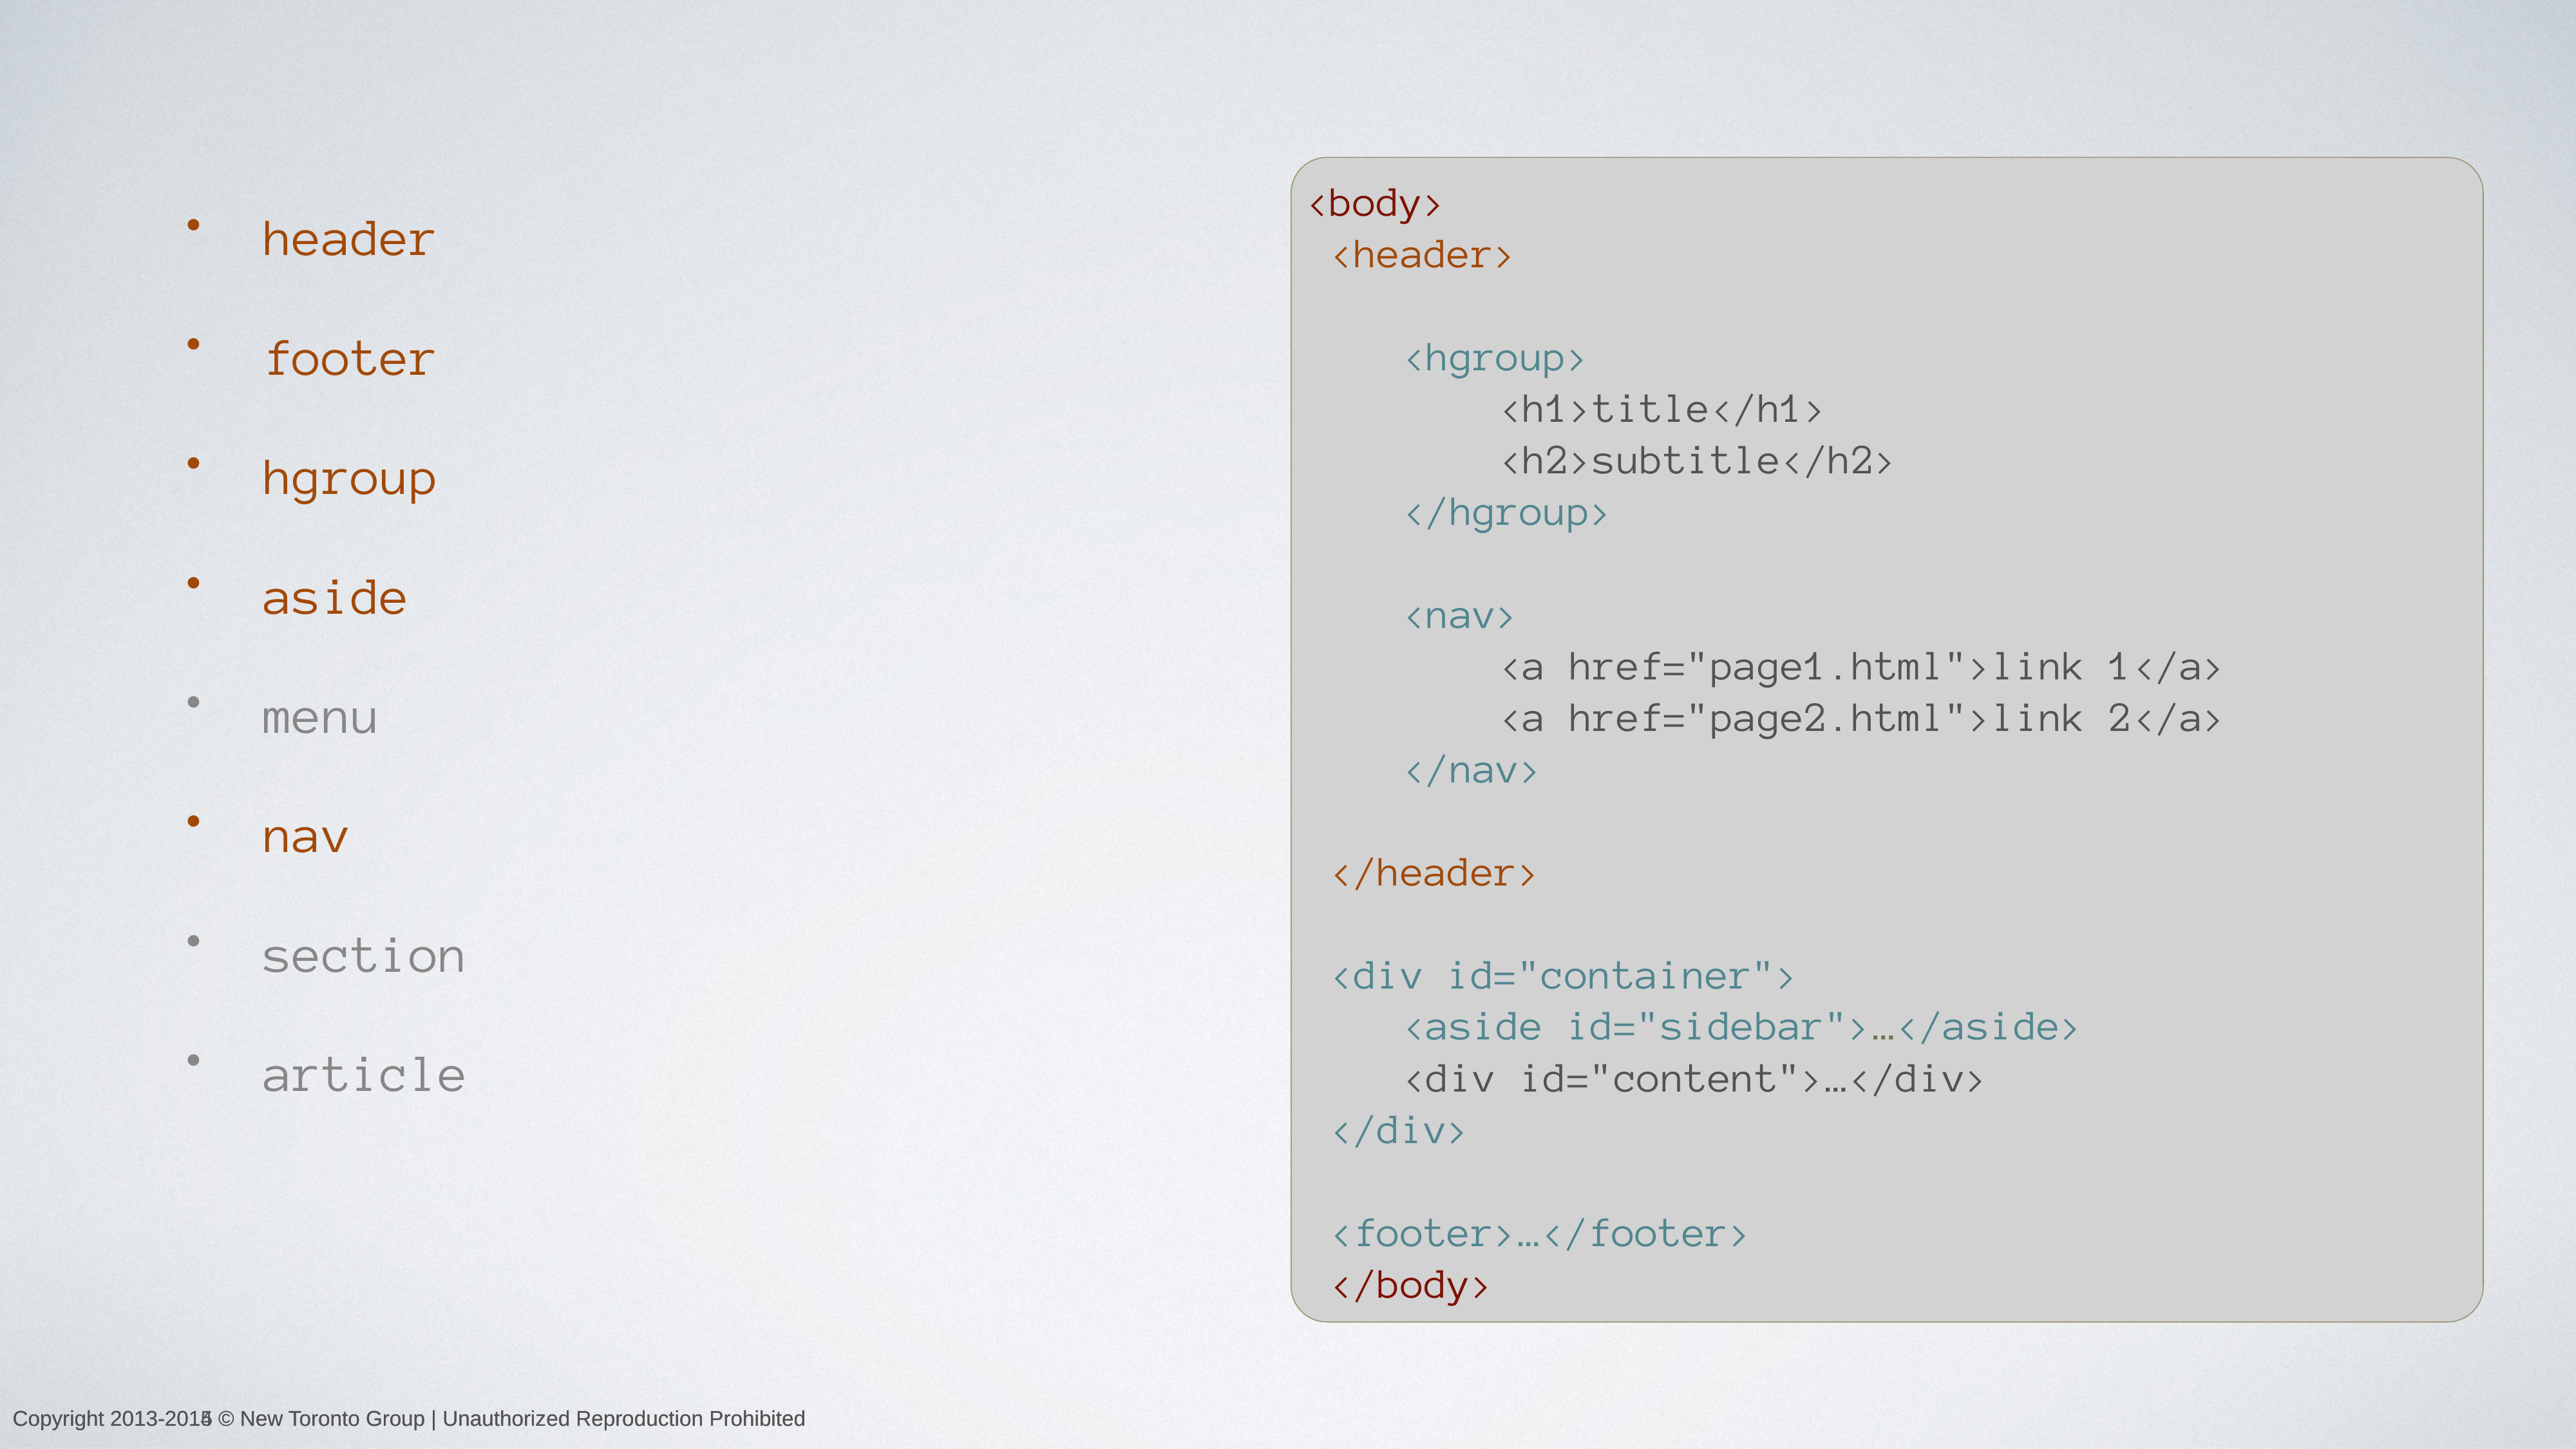

<body>
<header>

	<hgroup>
		<h1>title</h1>
		<h2>subtitle</h2>
	</hgroup>

	<nav>
		<a href="page1.html">link 1</a>
		<a href="page2.html">link 2</a>
	</nav>

</header>

<div id="container">
	<aside id="sidebar">…</aside>
	<div id="content">…</div>
</div>

<footer>…</footer>
</body>

header
footer
hgroup
aside
menu
nav
section
article